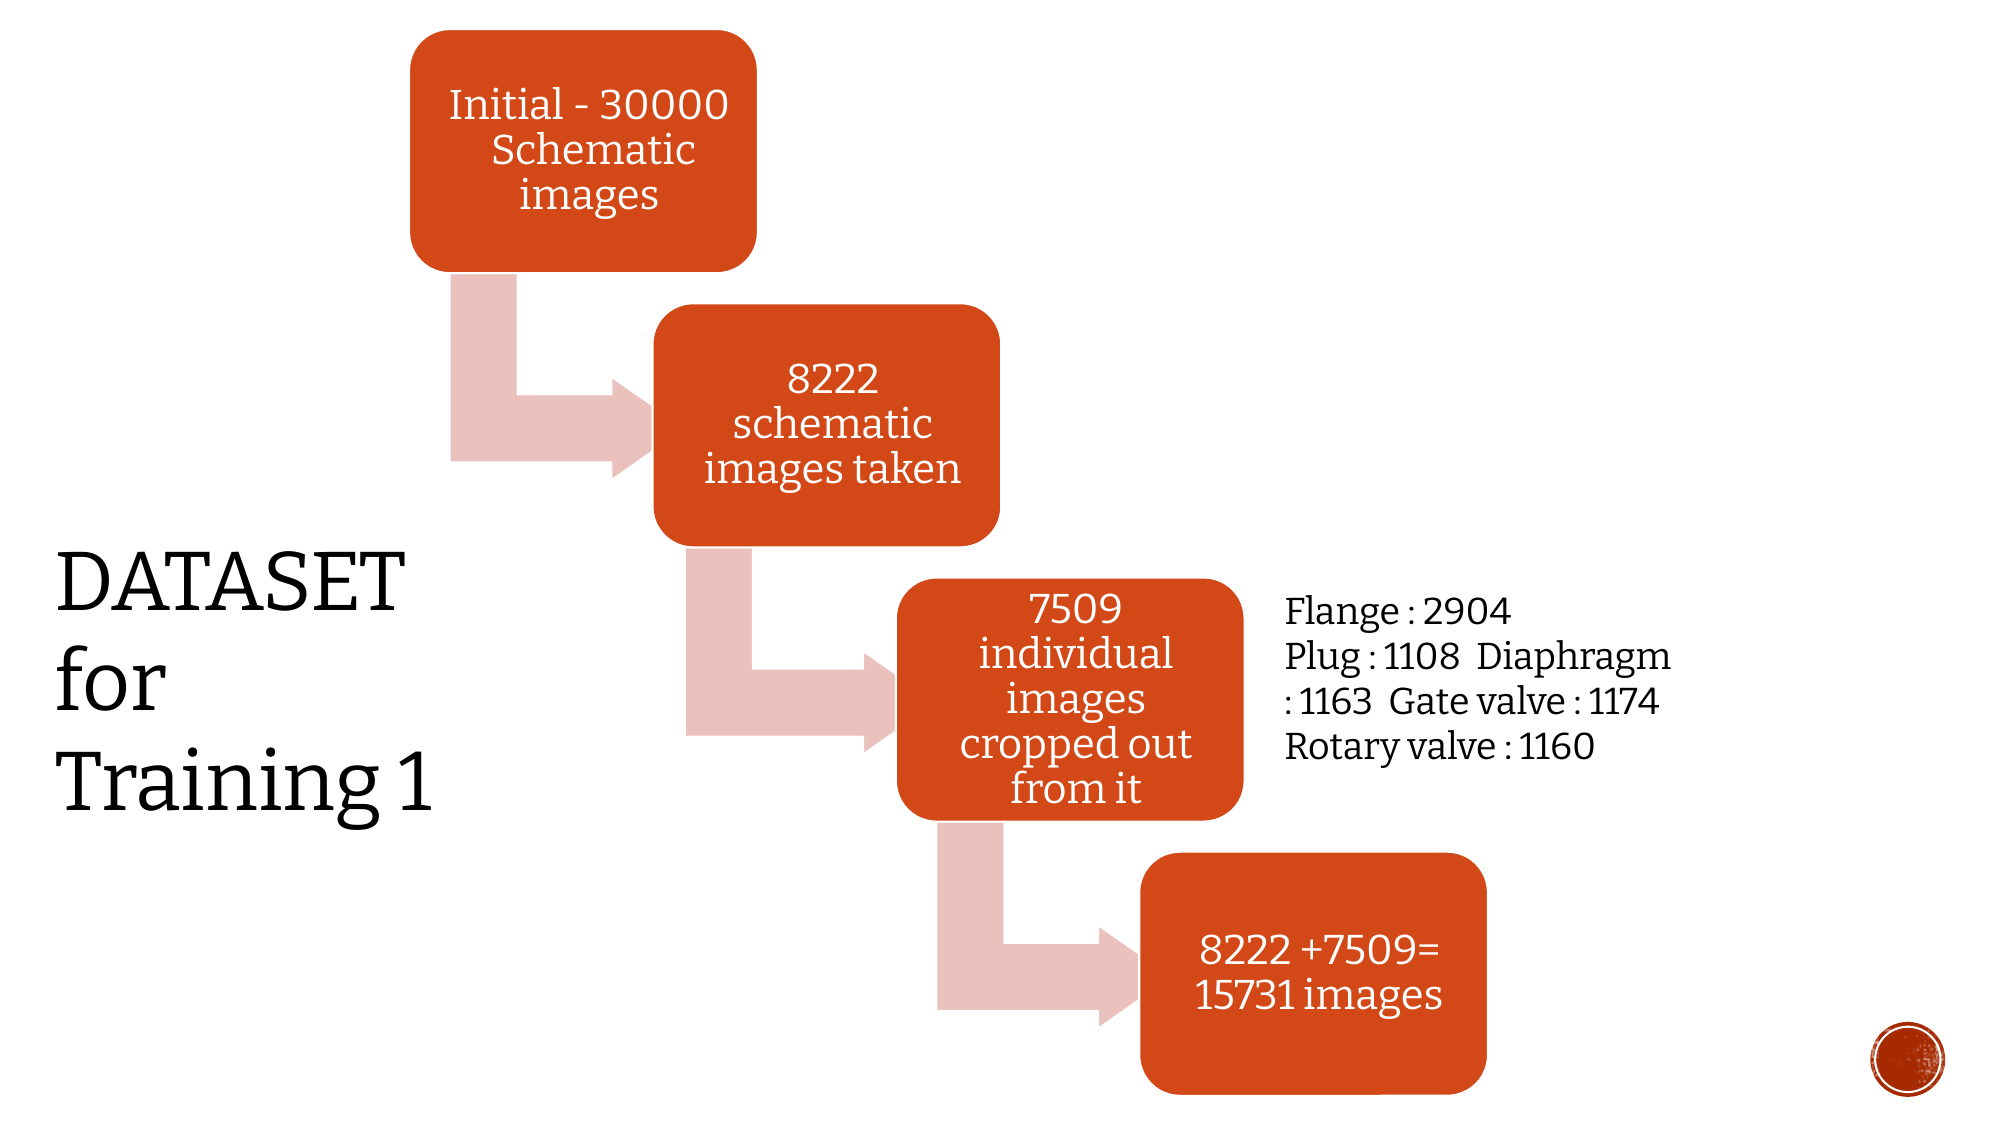

Initial - 30000  Schematic images

8222 schematic images taken
7509 individual images cropped out from it

8222 +7509= 15731 images
DATASET for Training 1
Flange : 2904
Plug : 1108  Diaphragm : 1163  Gate valve : 1174  Rotary valve : 1160